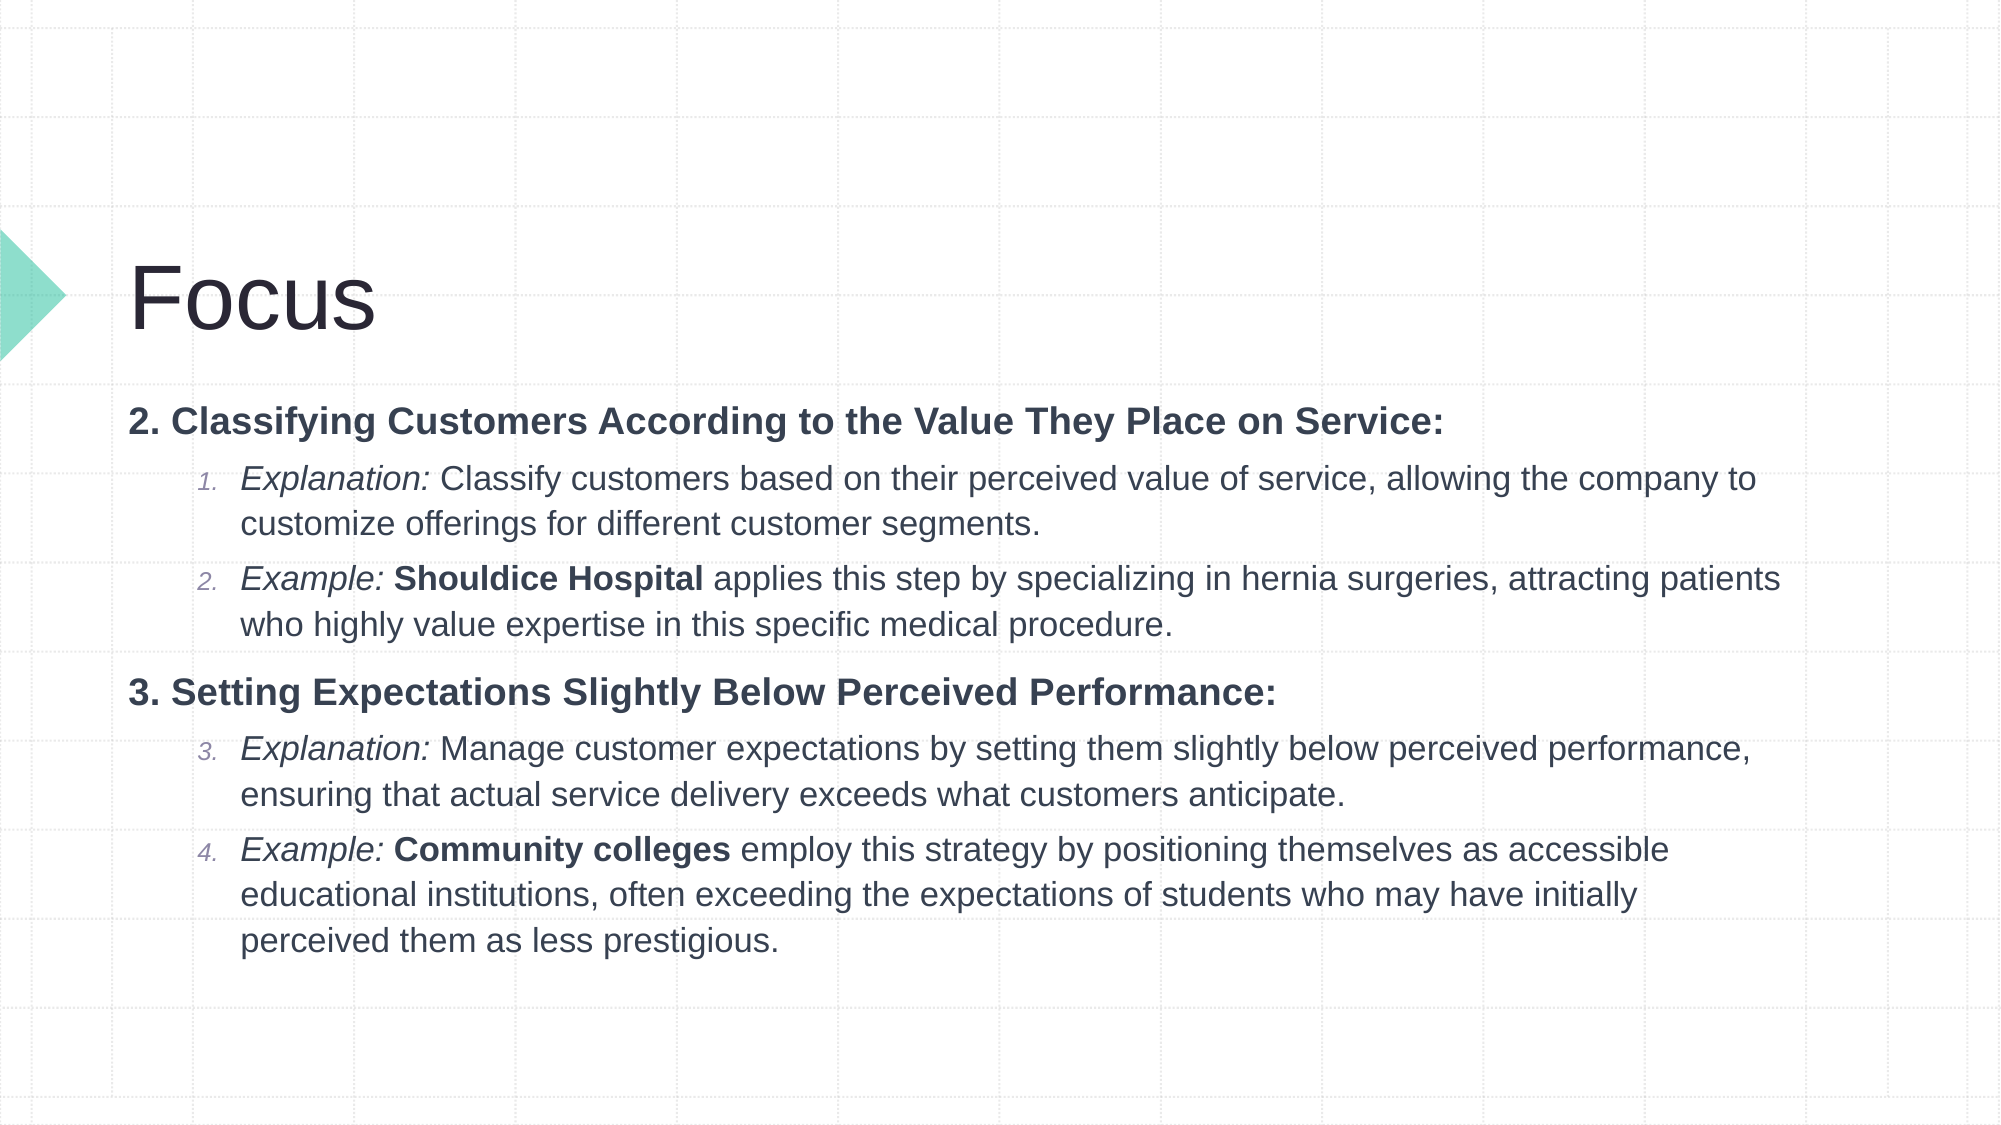

# Focus
2. Classifying Customers According to the Value They Place on Service:
Explanation: Classify customers based on their perceived value of service, allowing the company to customize offerings for different customer segments.
Example: Shouldice Hospital applies this step by specializing in hernia surgeries, attracting patients who highly value expertise in this specific medical procedure.
3. Setting Expectations Slightly Below Perceived Performance:
Explanation: Manage customer expectations by setting them slightly below perceived performance, ensuring that actual service delivery exceeds what customers anticipate.
Example: Community colleges employ this strategy by positioning themselves as accessible educational institutions, often exceeding the expectations of students who may have initially perceived them as less prestigious.